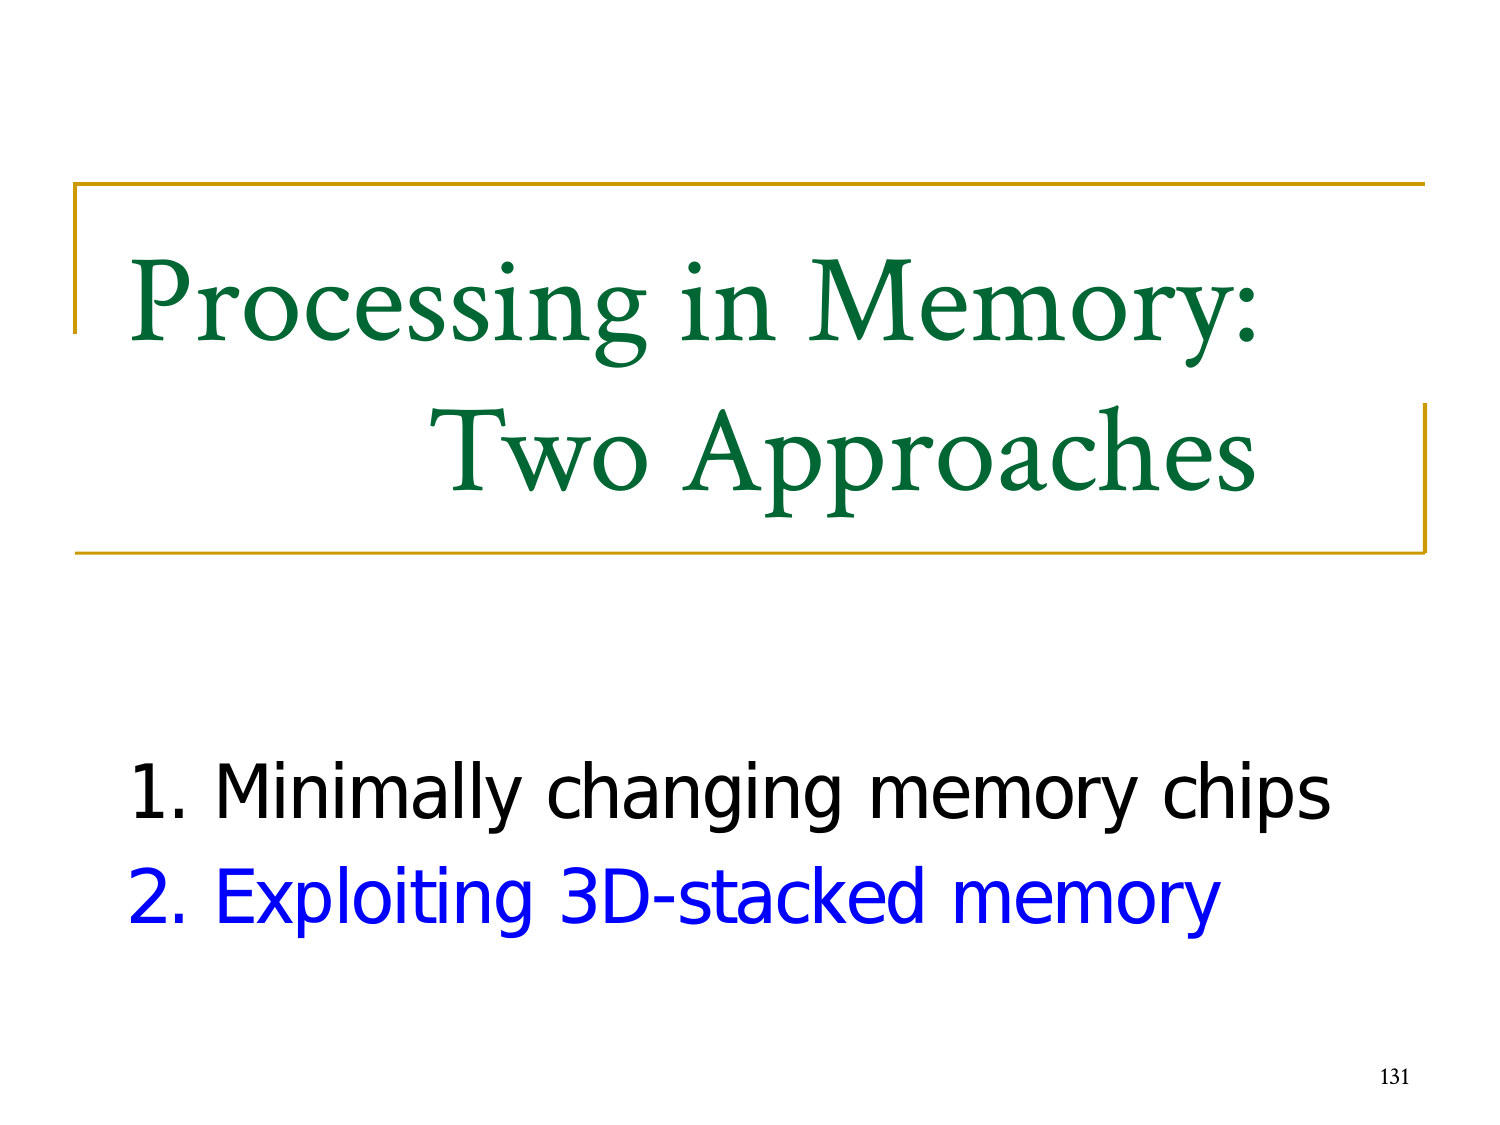

# Processing in Memory: Two Approaches
1. Minimally changing memory chips
2. Exploiting 3D-stacked memory
131